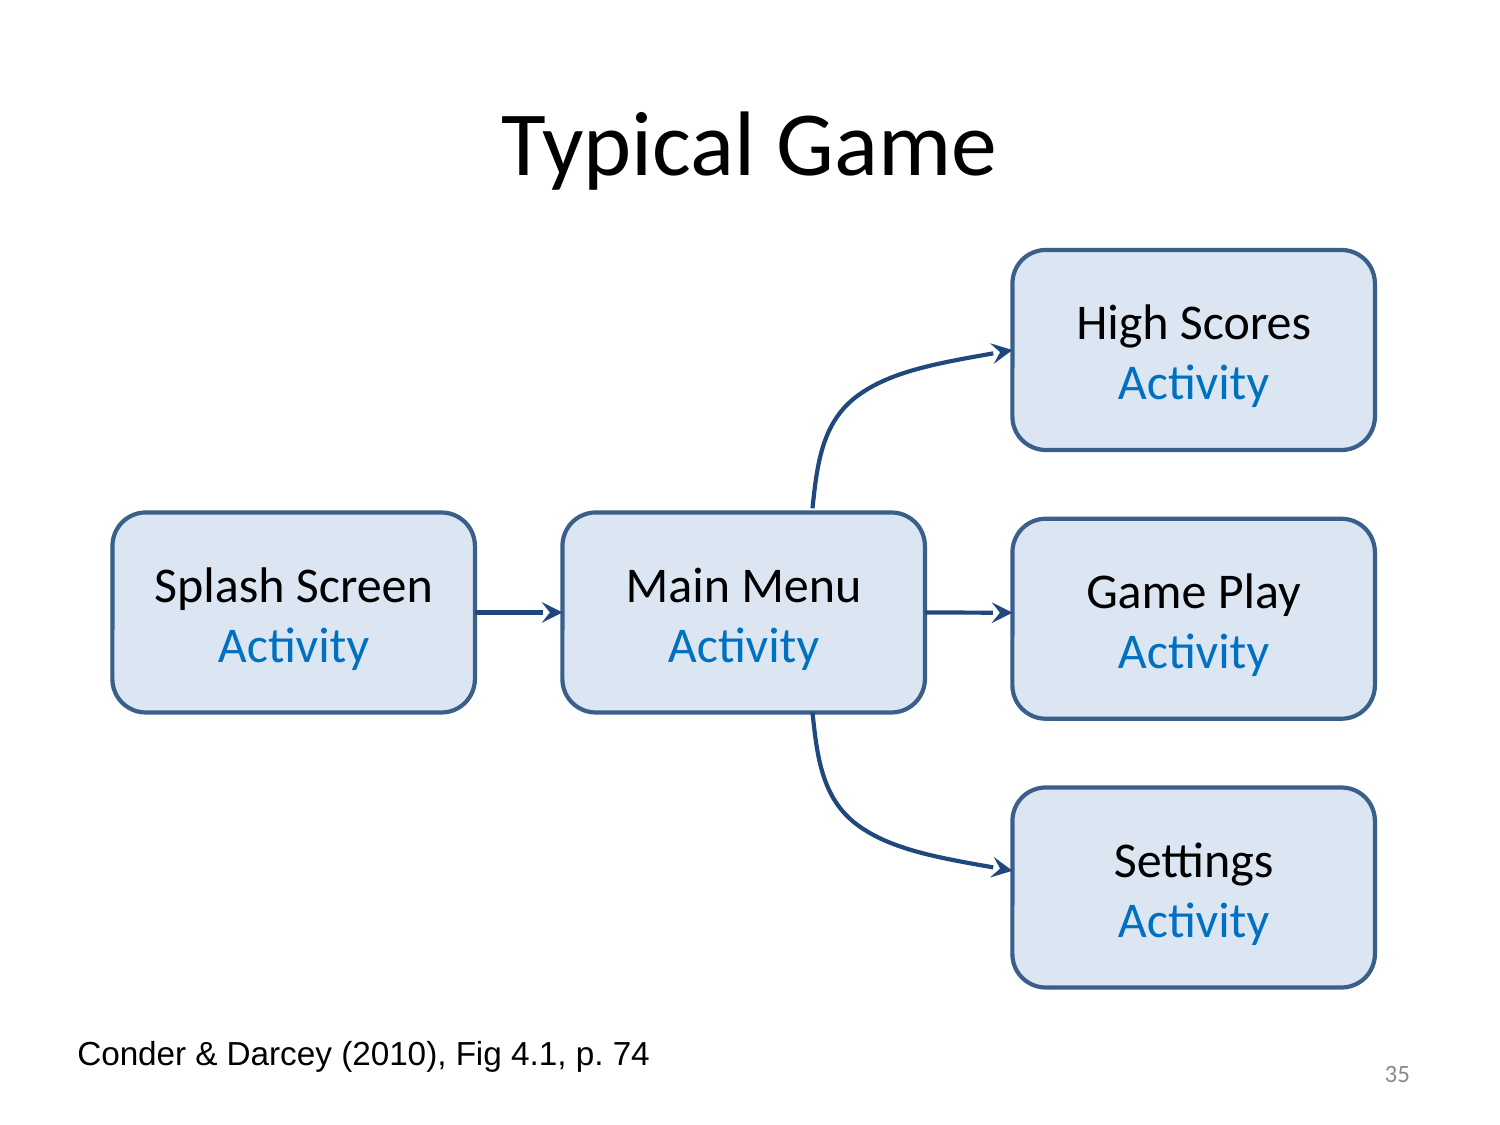

# Typical Game
High Scores
Activity

Splash Screen
Activity
Main Menu
Activity
Game Play
Activity

Settings
Activity
Conder & Darcey (2010), Fig 4.1, p. 74
35